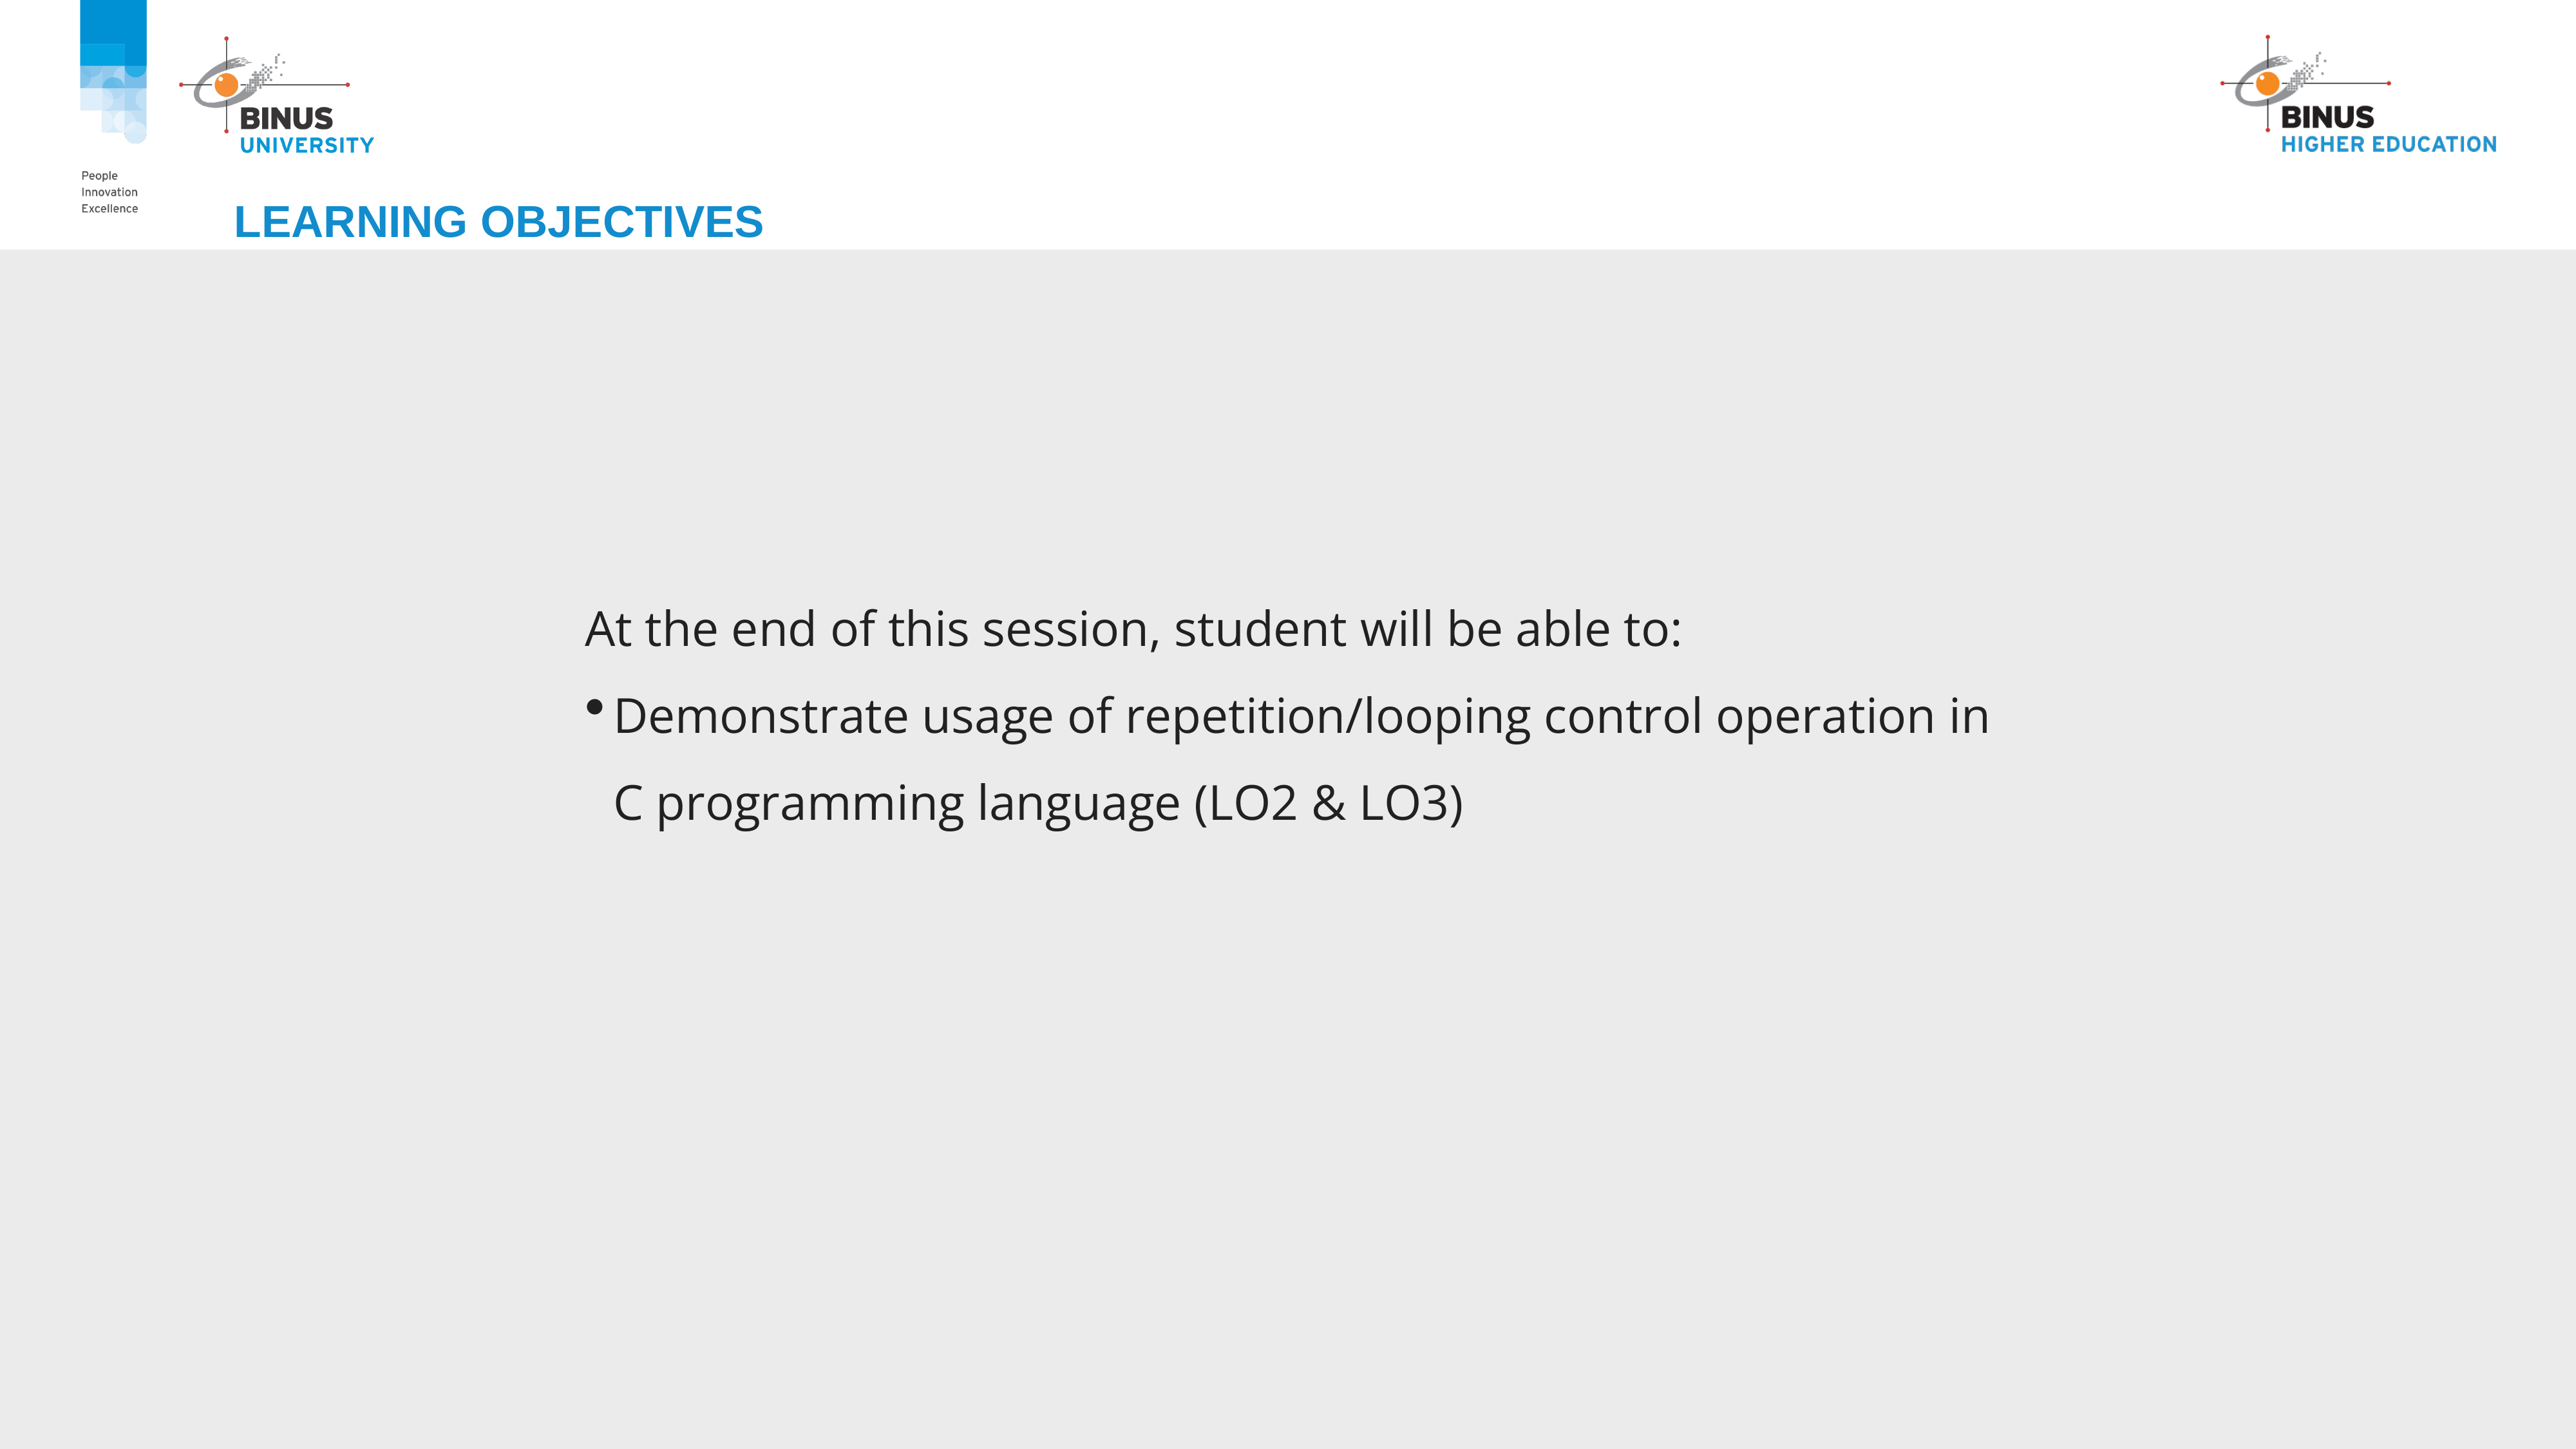

# Learning Objectives

At the end of this session, student will be able to:
Demonstrate usage of repetition/looping control operation in C programming language (LO2 & LO3)